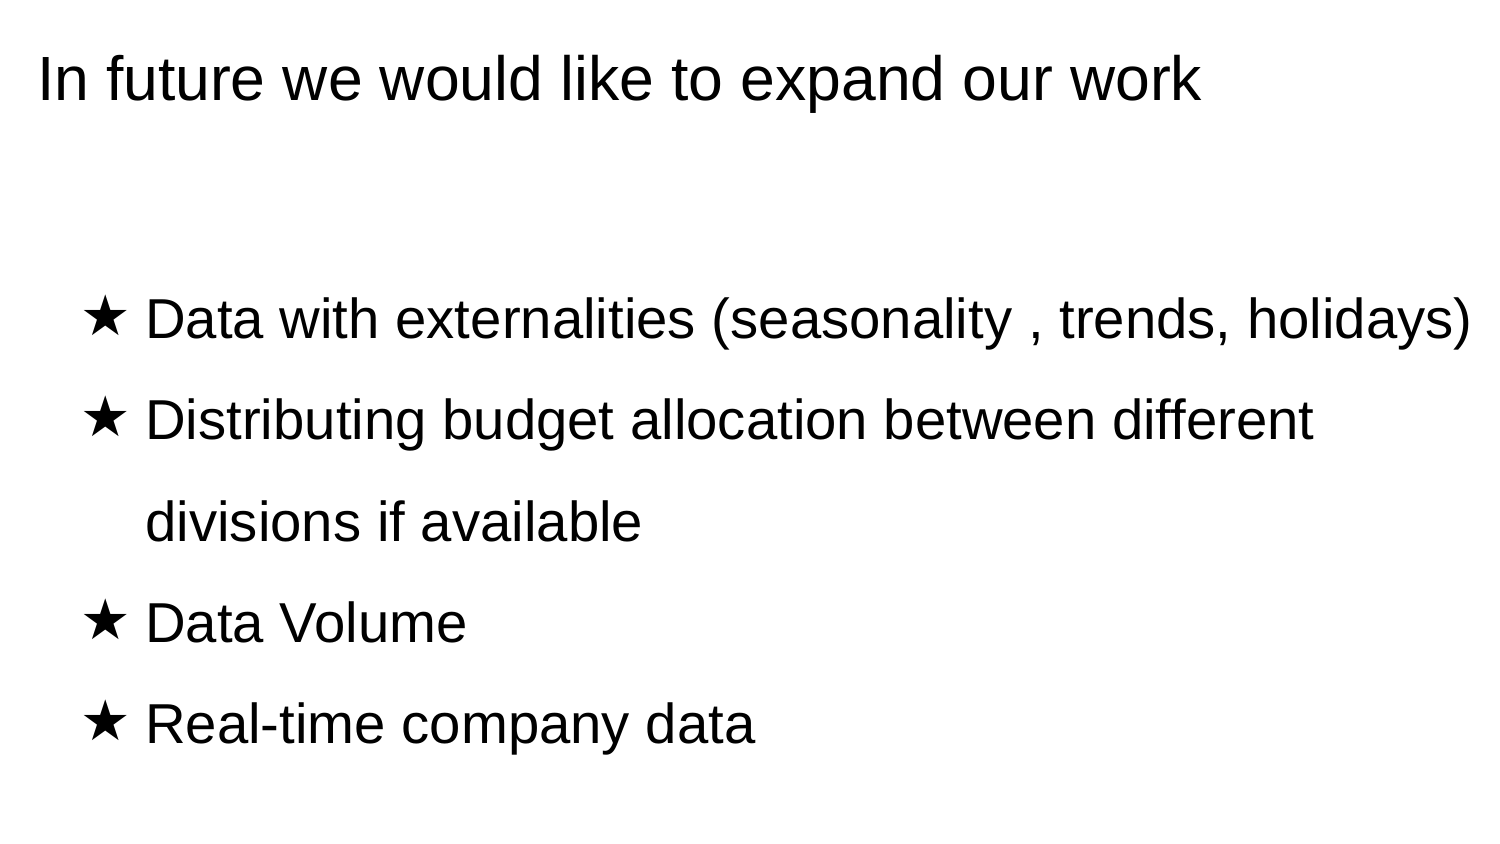

In future we would like to expand our work
Data with externalities (seasonality , trends, holidays)
Distributing budget allocation between different divisions if available
Data Volume
Real-time company data